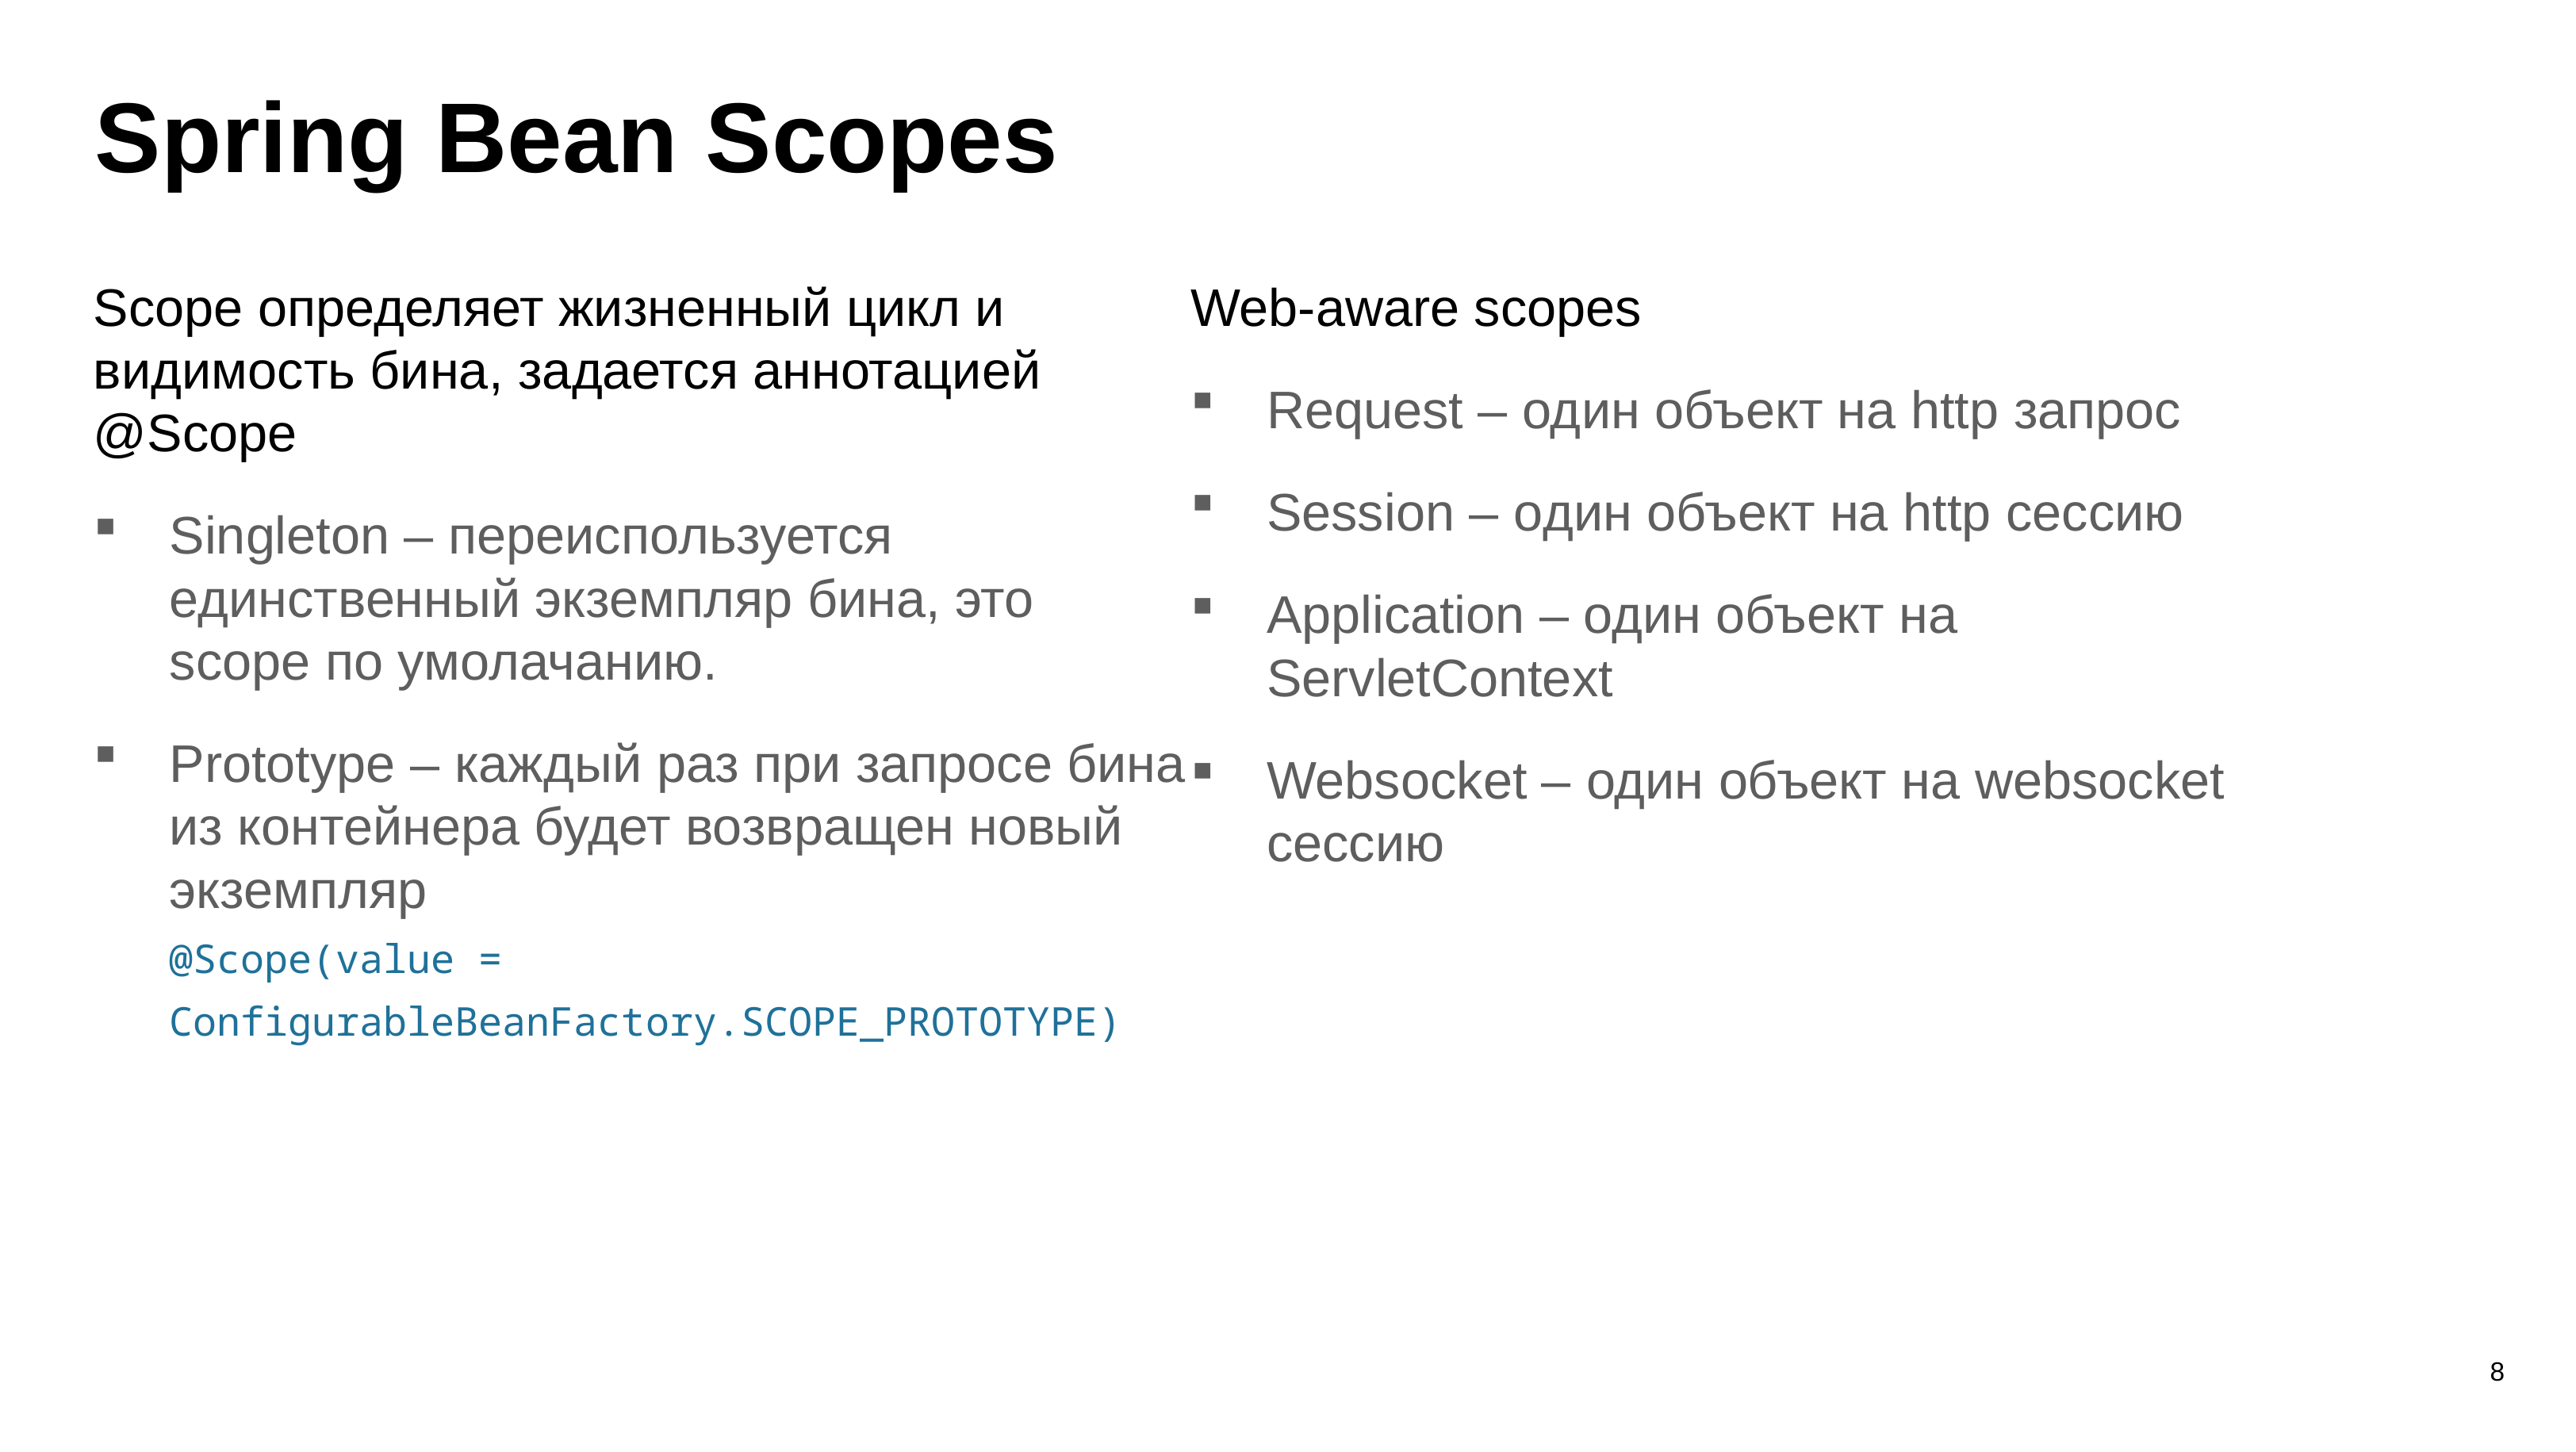

Spring Bean Scopes
Web-aware scopes
Request – один объект на http запрос
Session – один объект на http сессию
Application – один объект на ServletContext
Websocket – один объект на websocket сессию
Scope определяет жизненный цикл и видимость бина, задается аннотацией @Scope
Singleton – переиспользуется единственный экземпляр бина, это scope по умолачанию.
Prototype – каждый раз при запросе бина из контейнера будет возвращен новый экземпляр
@Scope(value = ConfigurableBeanFactory.SCOPE_PROTOTYPE)
8